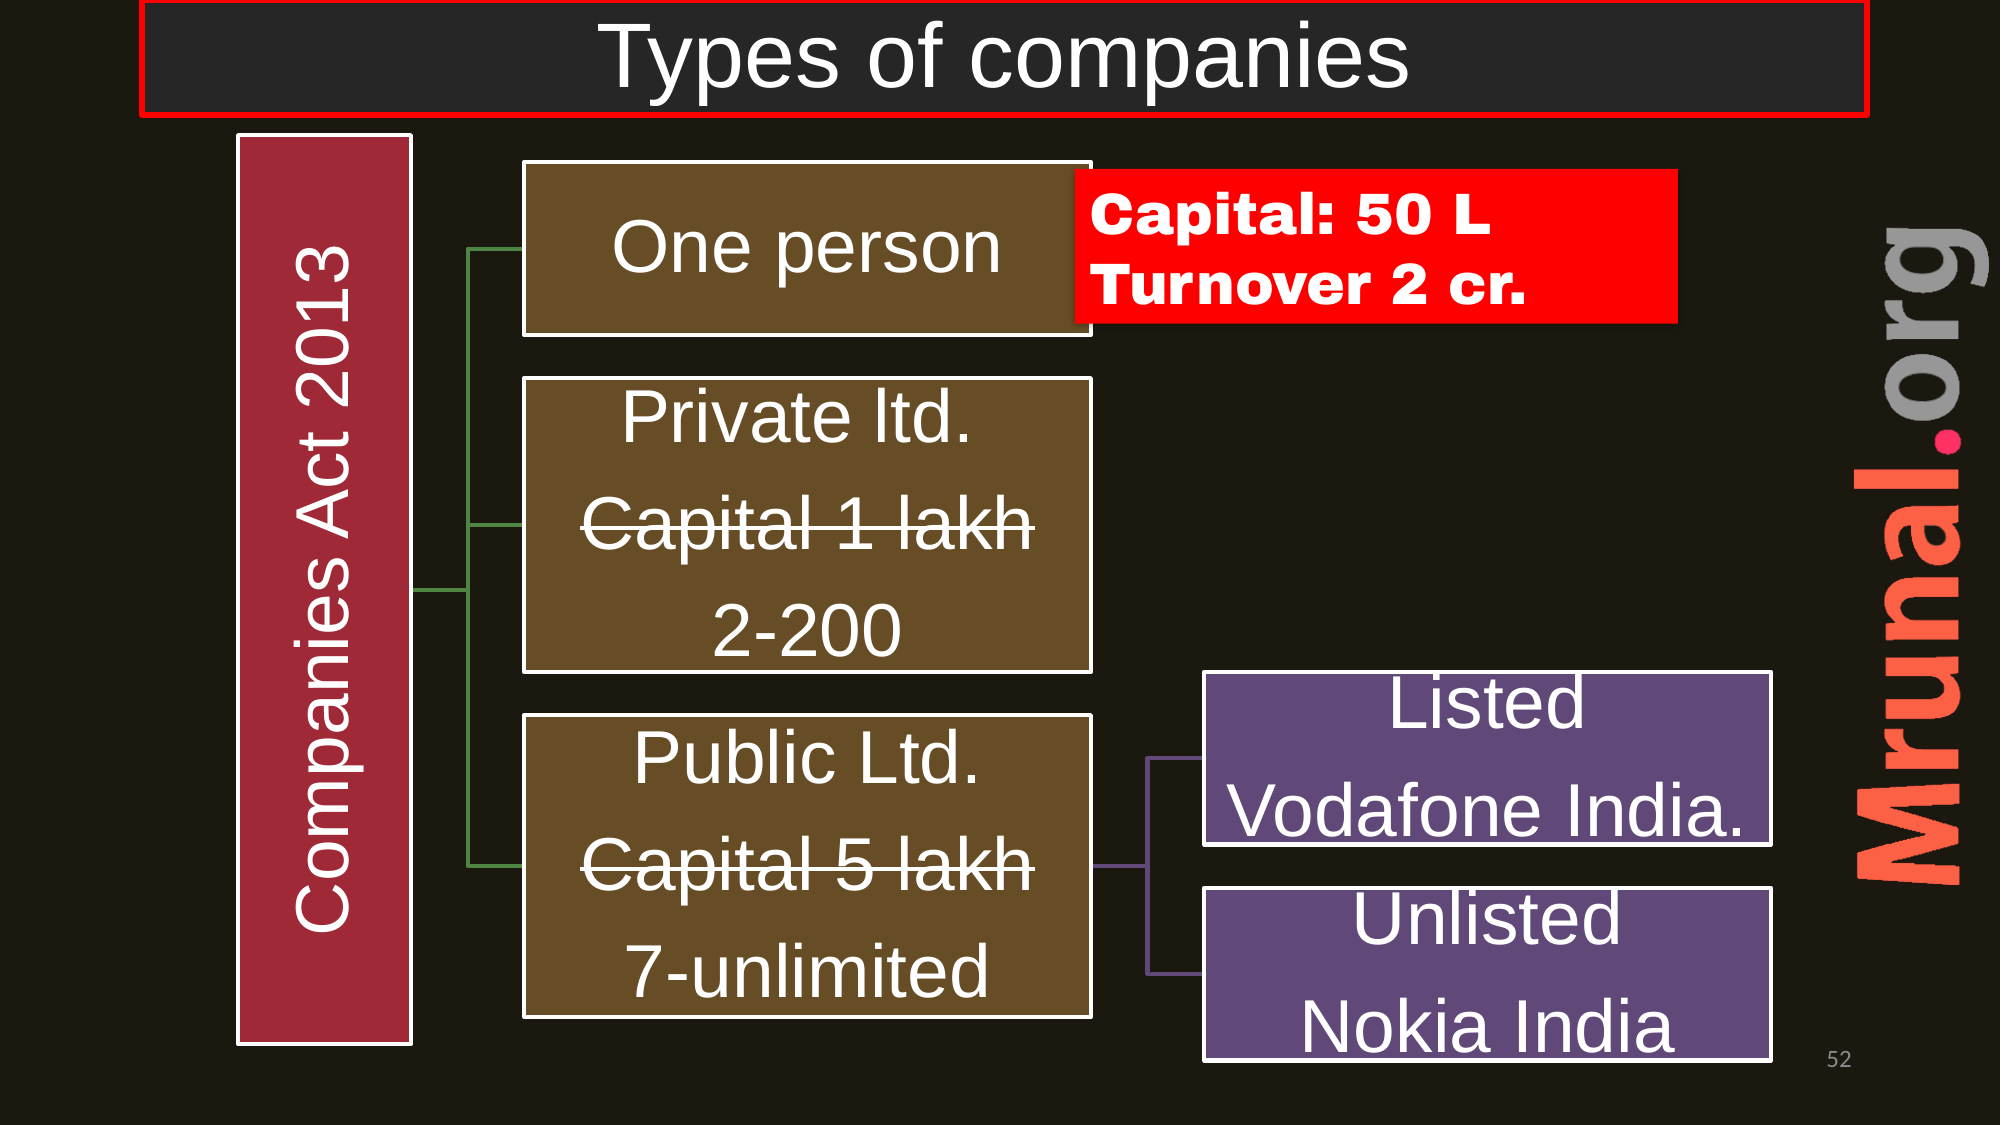

# Types of companies

Companies Act 2013
One person
Private ltd.
Capital 1 lakh
2-200
Public Ltd.
Capital 5 lakh
7-unlimited
Listed
Vodafone India.
Unlisted
Nokia India
Capital: 50 L
Turnover 2 cr.
52